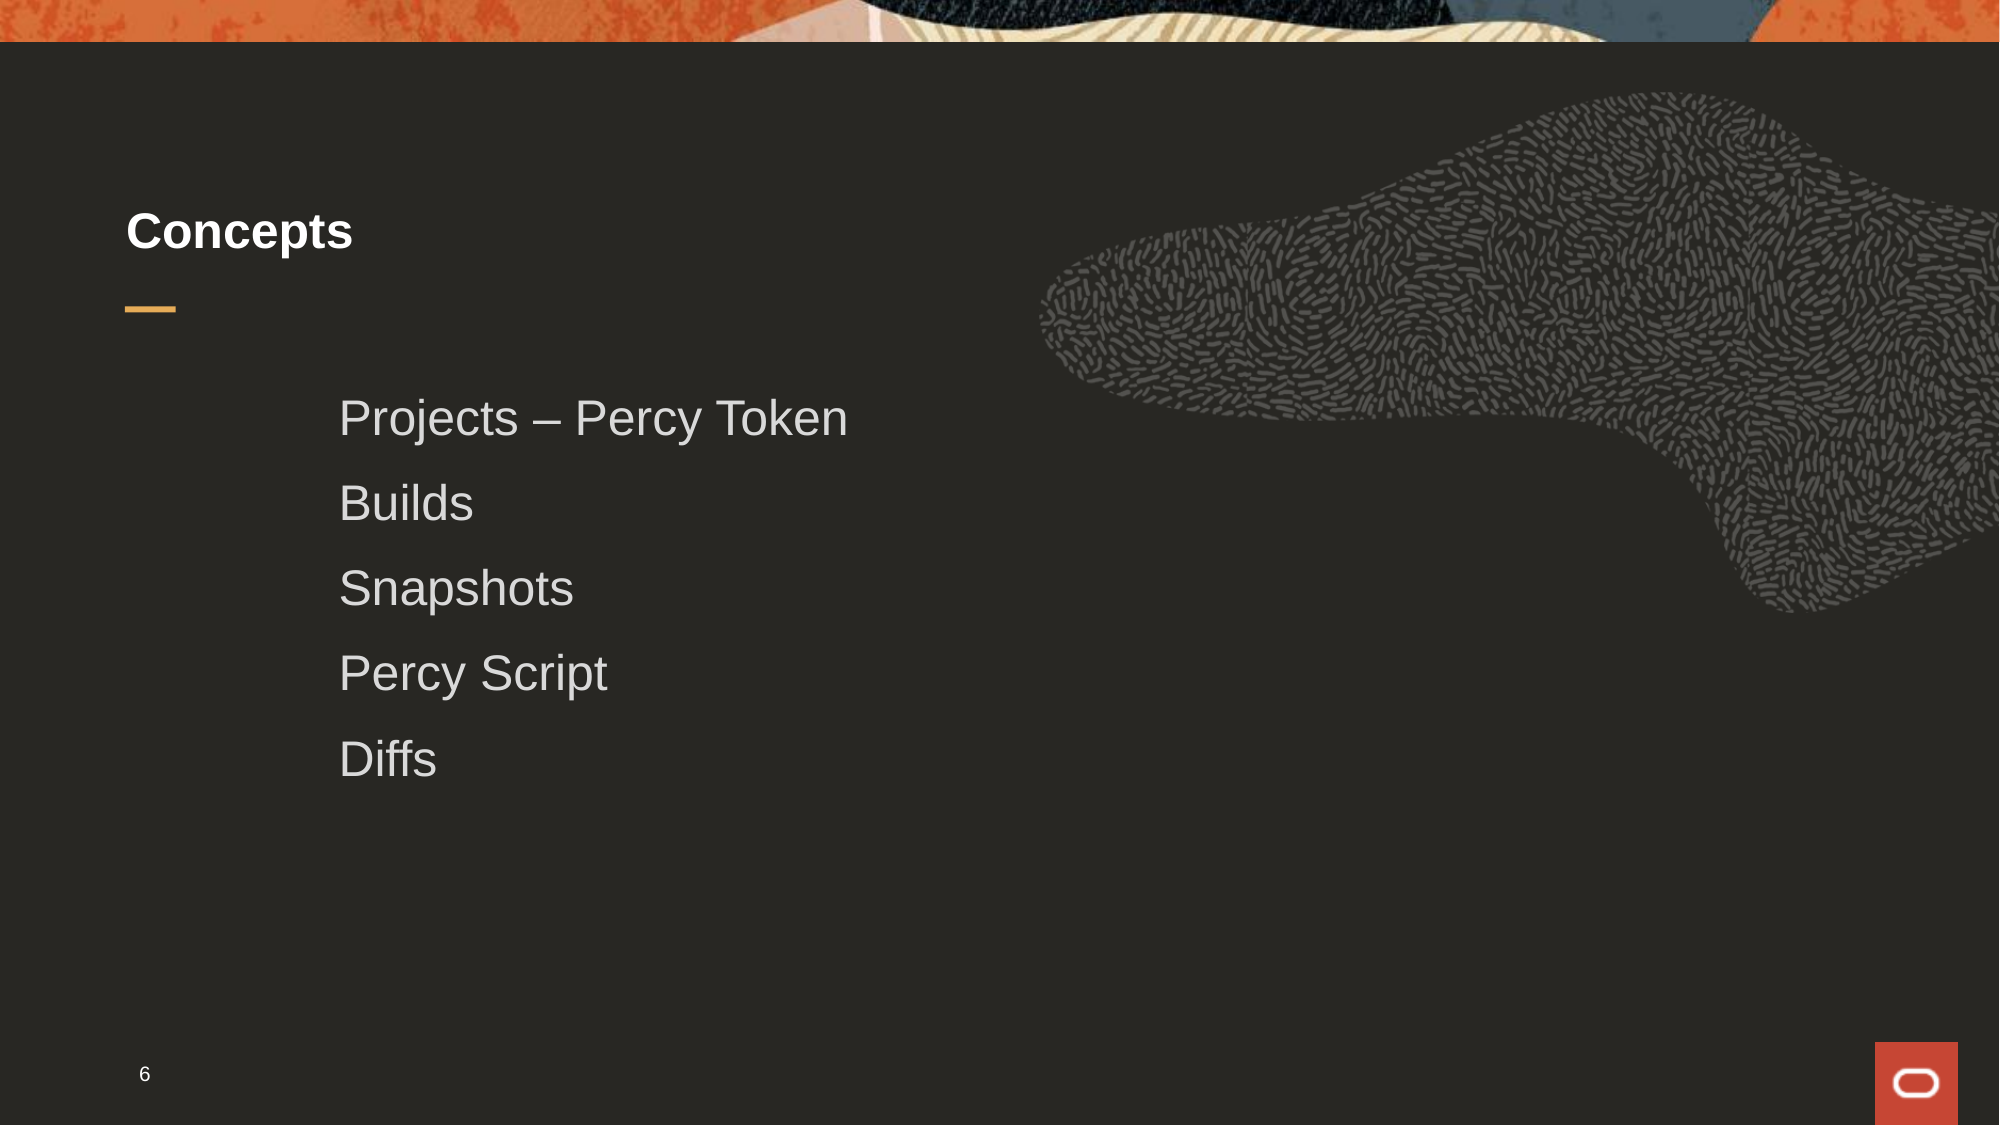

# Concepts
Projects – Percy Token

Builds

Snapshots

Percy Script

Diffs
6